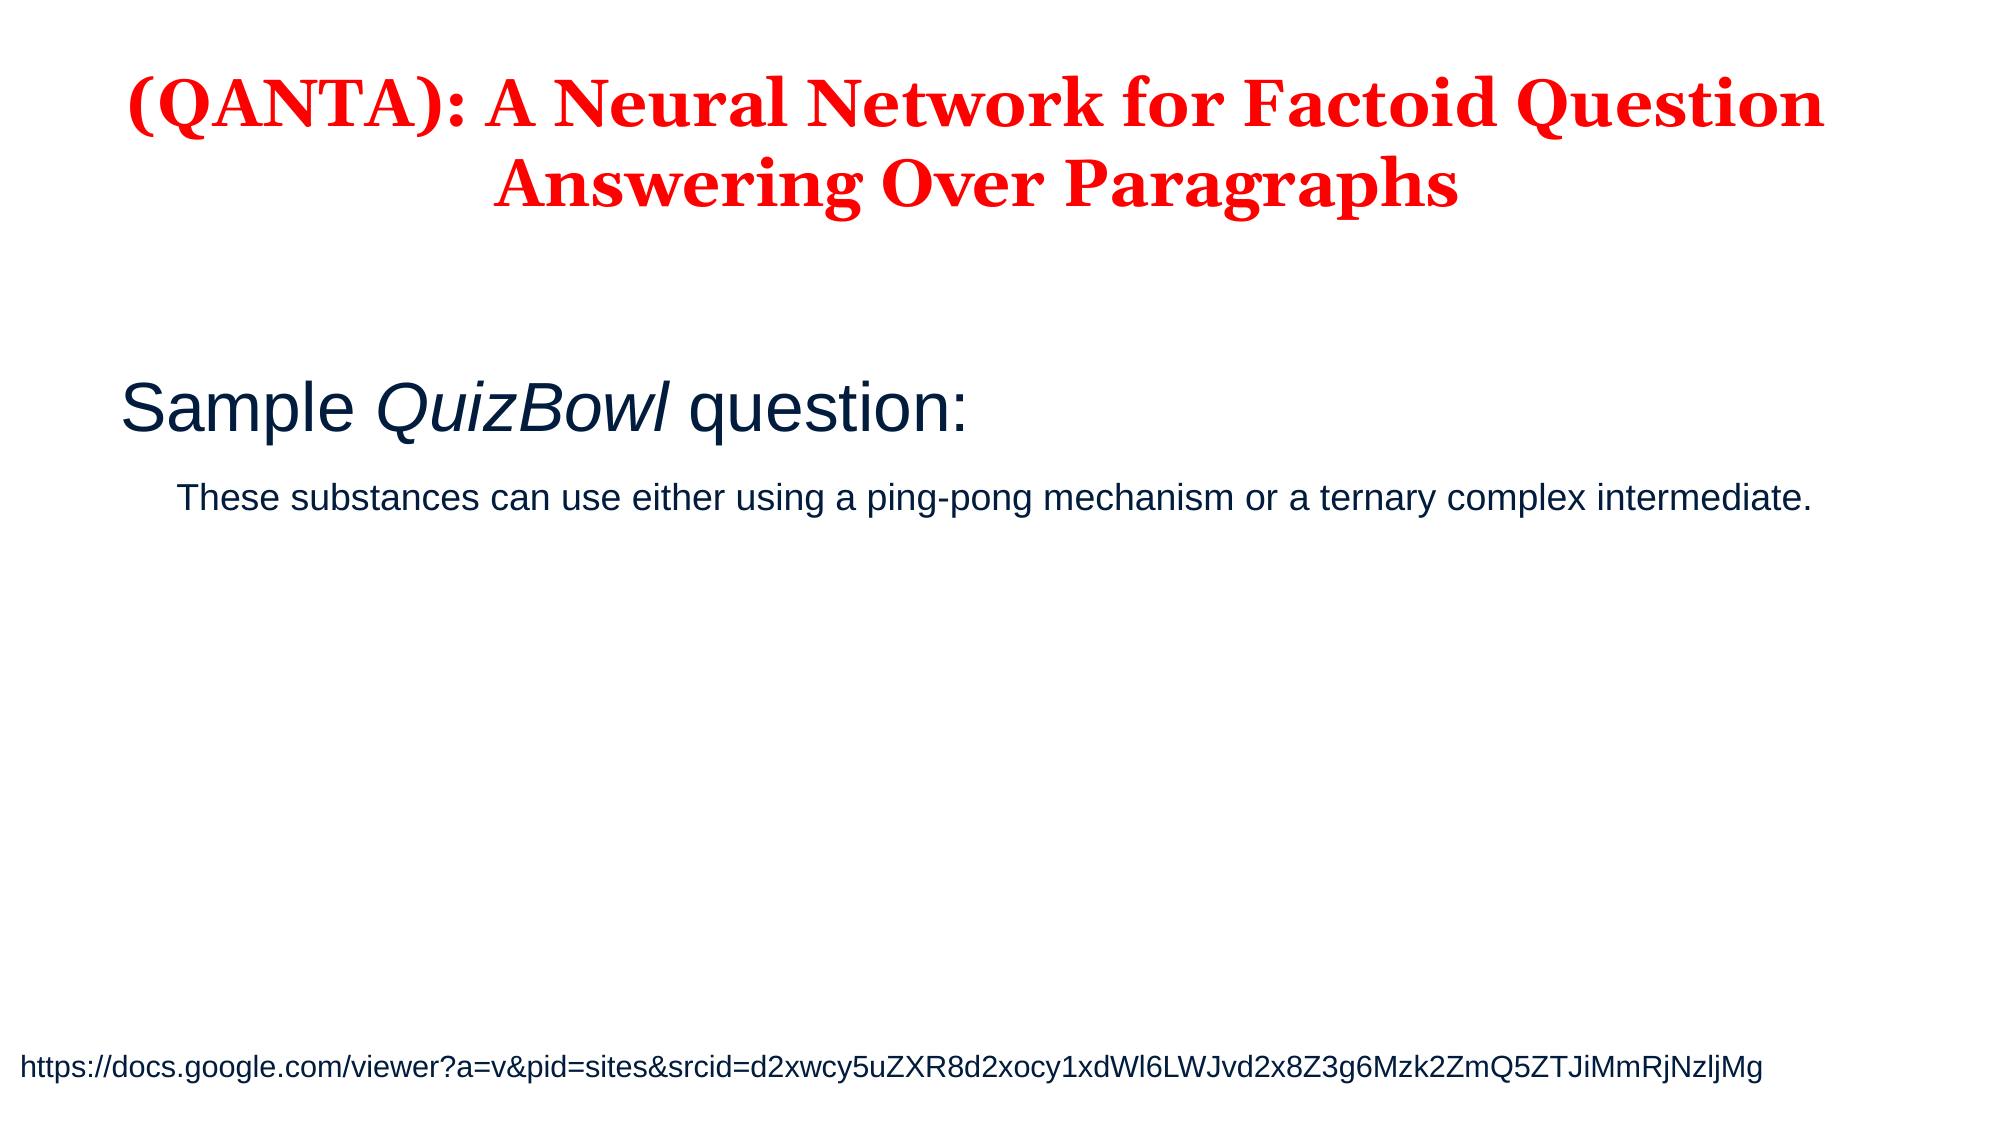

# (QANTA): A Neural Network for Factoid Question Answering Over Paragraphs
Sample QuizBowl question:
These substances can use either using a ping-pong mechanism or a ternary complex intermediate.

https://docs.google.com/viewer?a=v&pid=sites&srcid=d2xwcy5uZXR8d2xocy1xdWl6LWJvd2x8Z3g6Mzk2ZmQ5ZTJiMmRjNzljMg